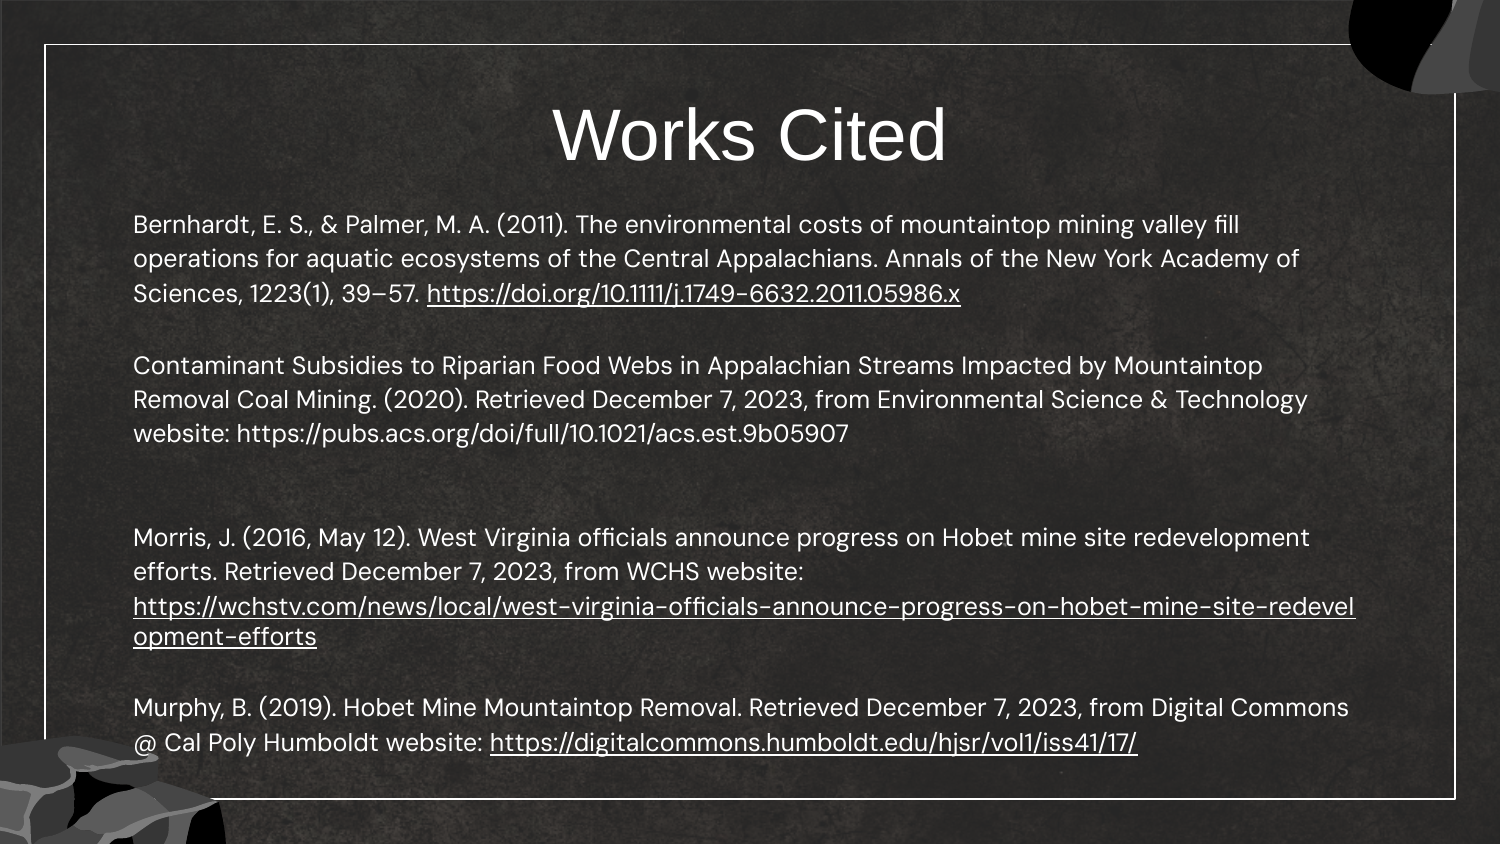

# Works Cited
Bernhardt, E. S., & Palmer, M. A. (2011). The environmental costs of mountaintop mining valley fill operations for aquatic ecosystems of the Central Appalachians. Annals of the New York Academy of Sciences, 1223(1), 39–57. https://doi.org/10.1111/j.1749-6632.2011.05986.x

Contaminant Subsidies to Riparian Food Webs in Appalachian Streams Impacted by Mountaintop Removal Coal Mining. (2020). Retrieved December 7, 2023, from Environmental Science & Technology website: https://pubs.acs.org/doi/full/10.1021/acs.est.9b05907

Morris, J. (2016, May 12). West Virginia officials announce progress on Hobet mine site redevelopment efforts. Retrieved December 7, 2023, from WCHS website: https://wchstv.com/news/local/west-virginia-officials-announce-progress-on-hobet-mine-site-redevelopment-efforts

Murphy, B. (2019). Hobet Mine Mountaintop Removal. Retrieved December 7, 2023, from Digital Commons @ Cal Poly Humboldt website: https://digitalcommons.humboldt.edu/hjsr/vol1/iss41/17/

‌